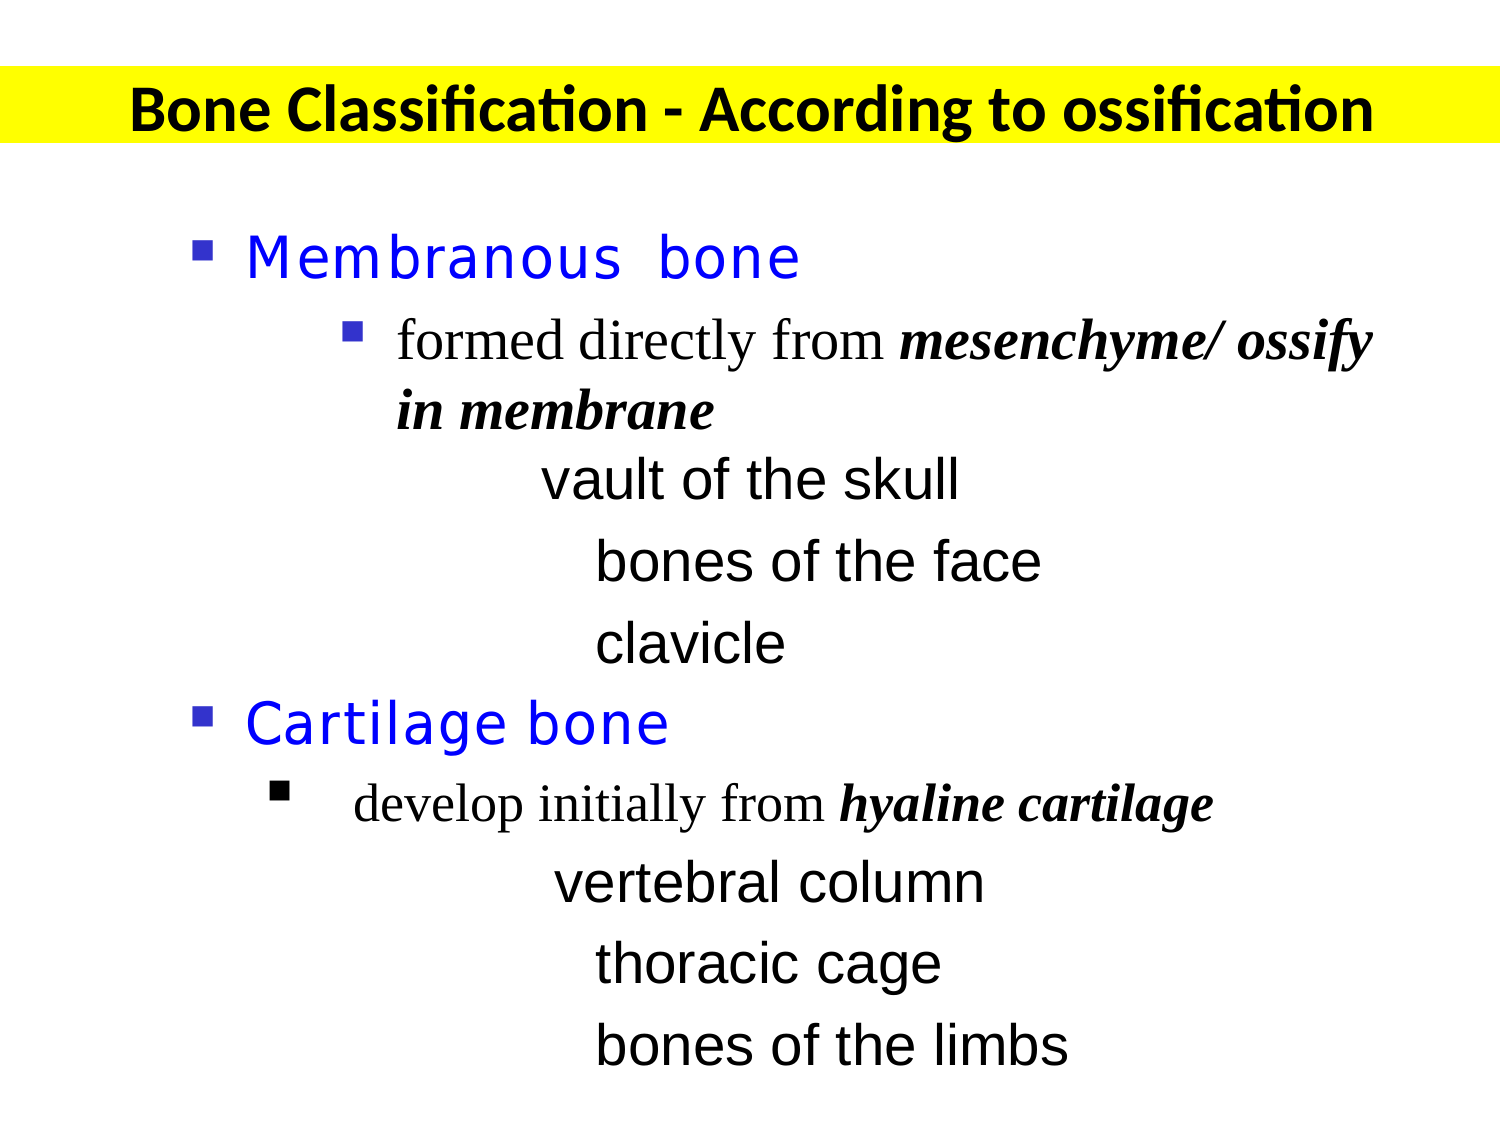

Bone Classification - According to ossification

Membranous  bone
formed directly from mesenchyme/ ossify in membrane
        vault of the skull
                         bones of the face
                         clavicle
Cartilage bone
 develop initially from hyaline cartilage
                    vertebral column
                         thoracic cage
                         bones of the limbs